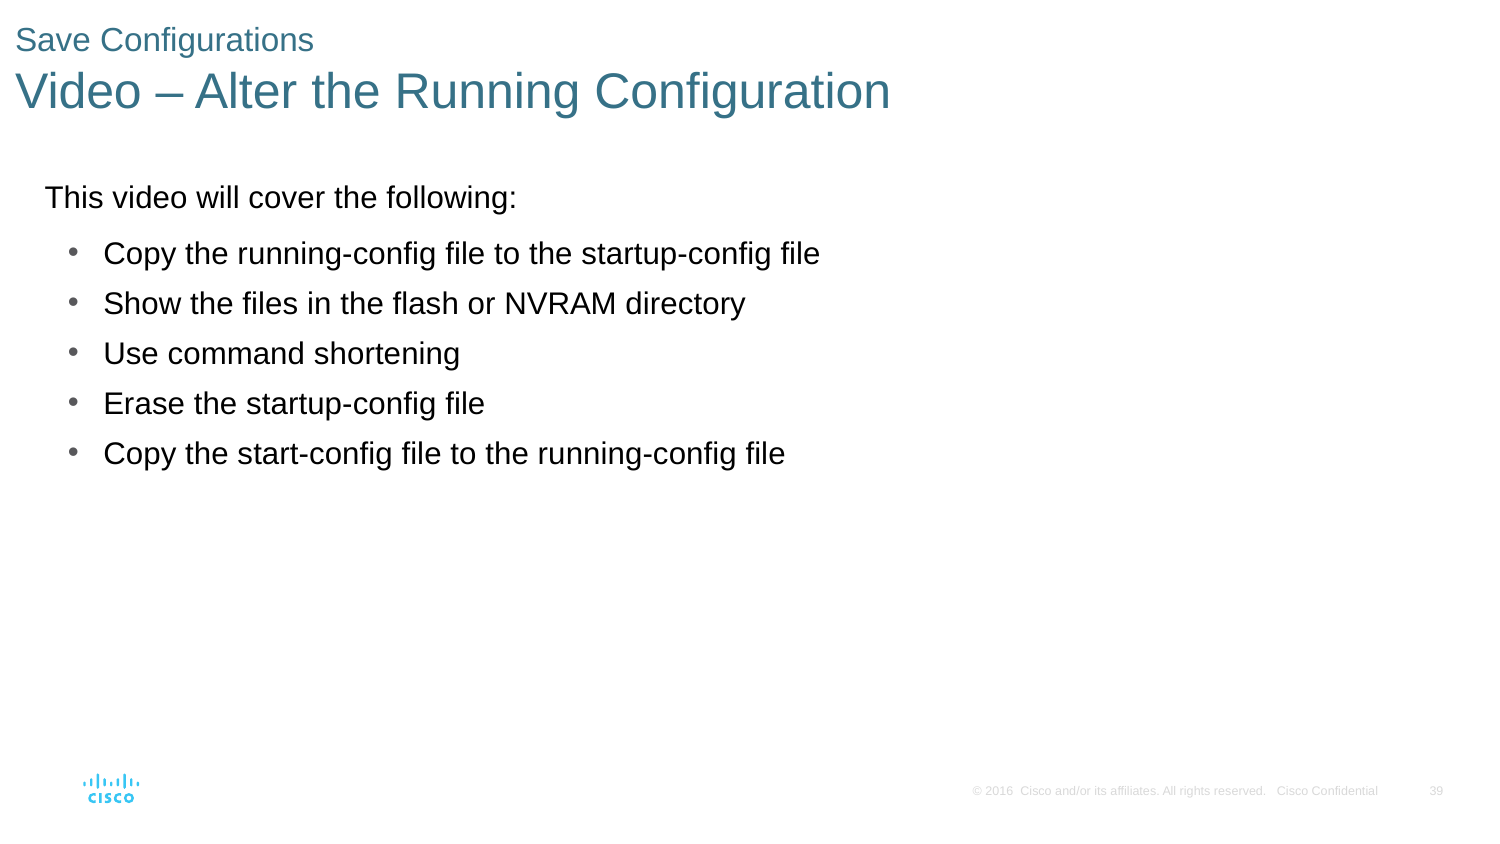

# Save Configurations Video – Alter the Running Configuration
This video will cover the following:
Copy the running-config file to the startup-config file
Show the files in the flash or NVRAM directory
Use command shortening
Erase the startup-config file
Copy the start-config file to the running-config file